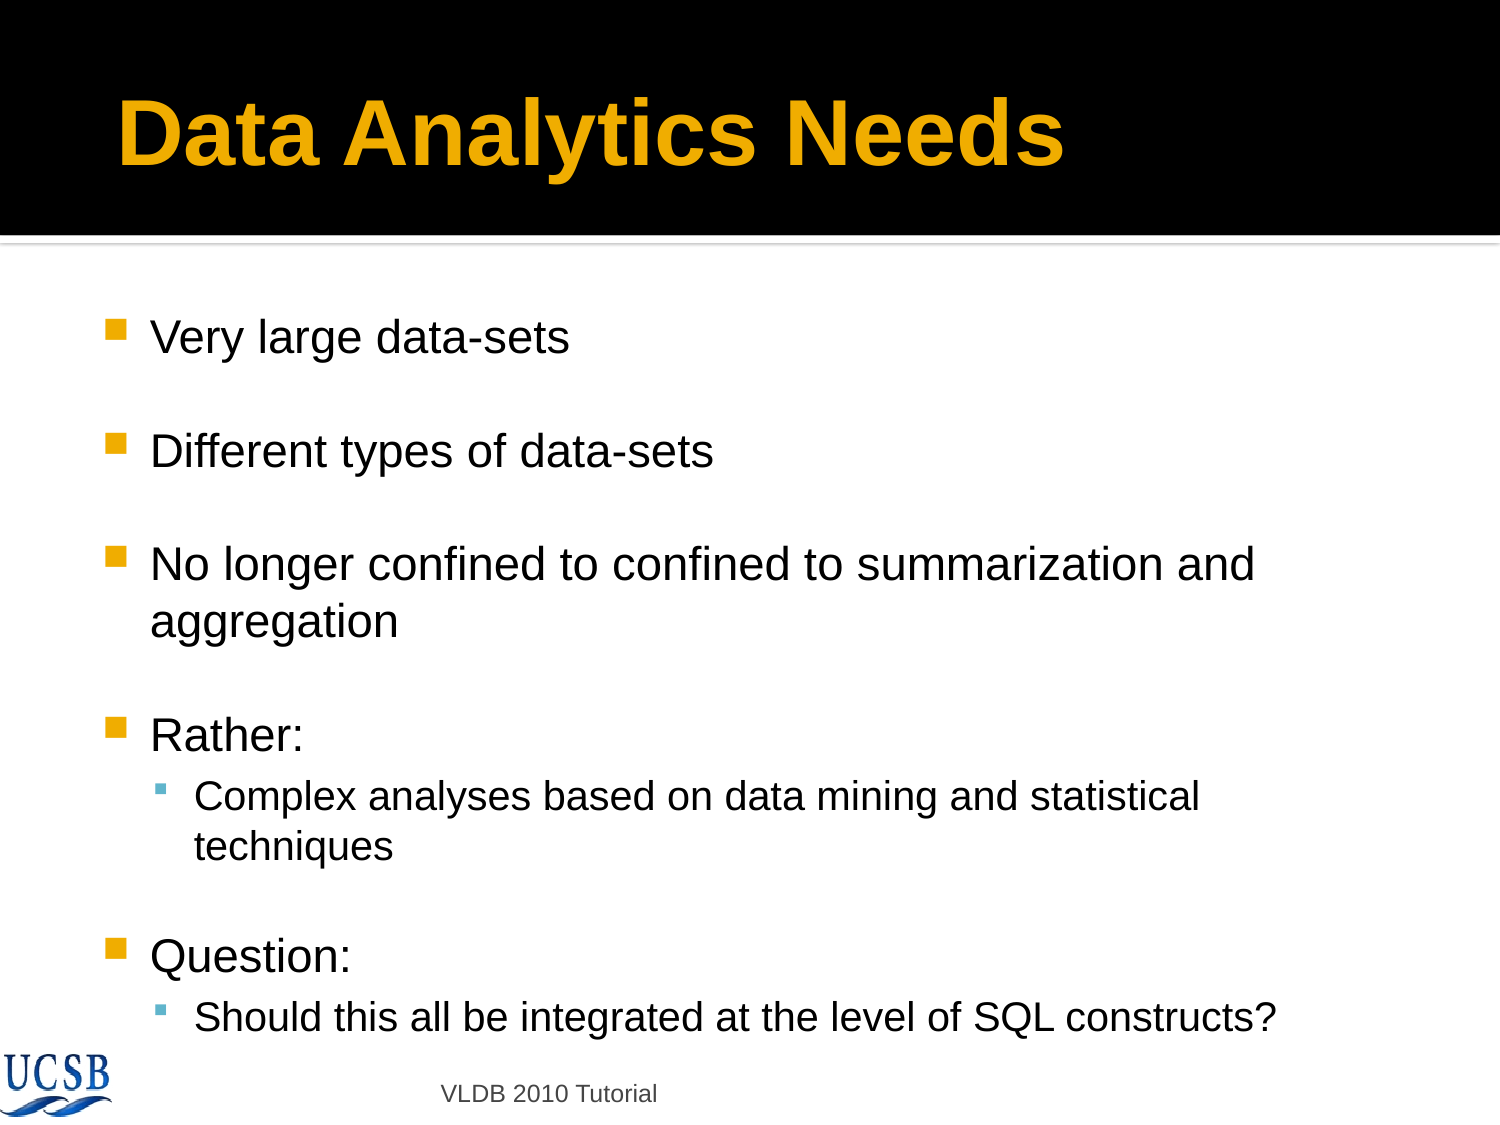

# Data Analytics Needs
Very large data-sets

Different types of data-sets

No longer confined to confined to summarization and aggregation

Rather:
Complex analyses based on data mining and statistical techniques

Question:
Should this all be integrated at the level of SQL constructs?
VLDB 2010 Tutorial